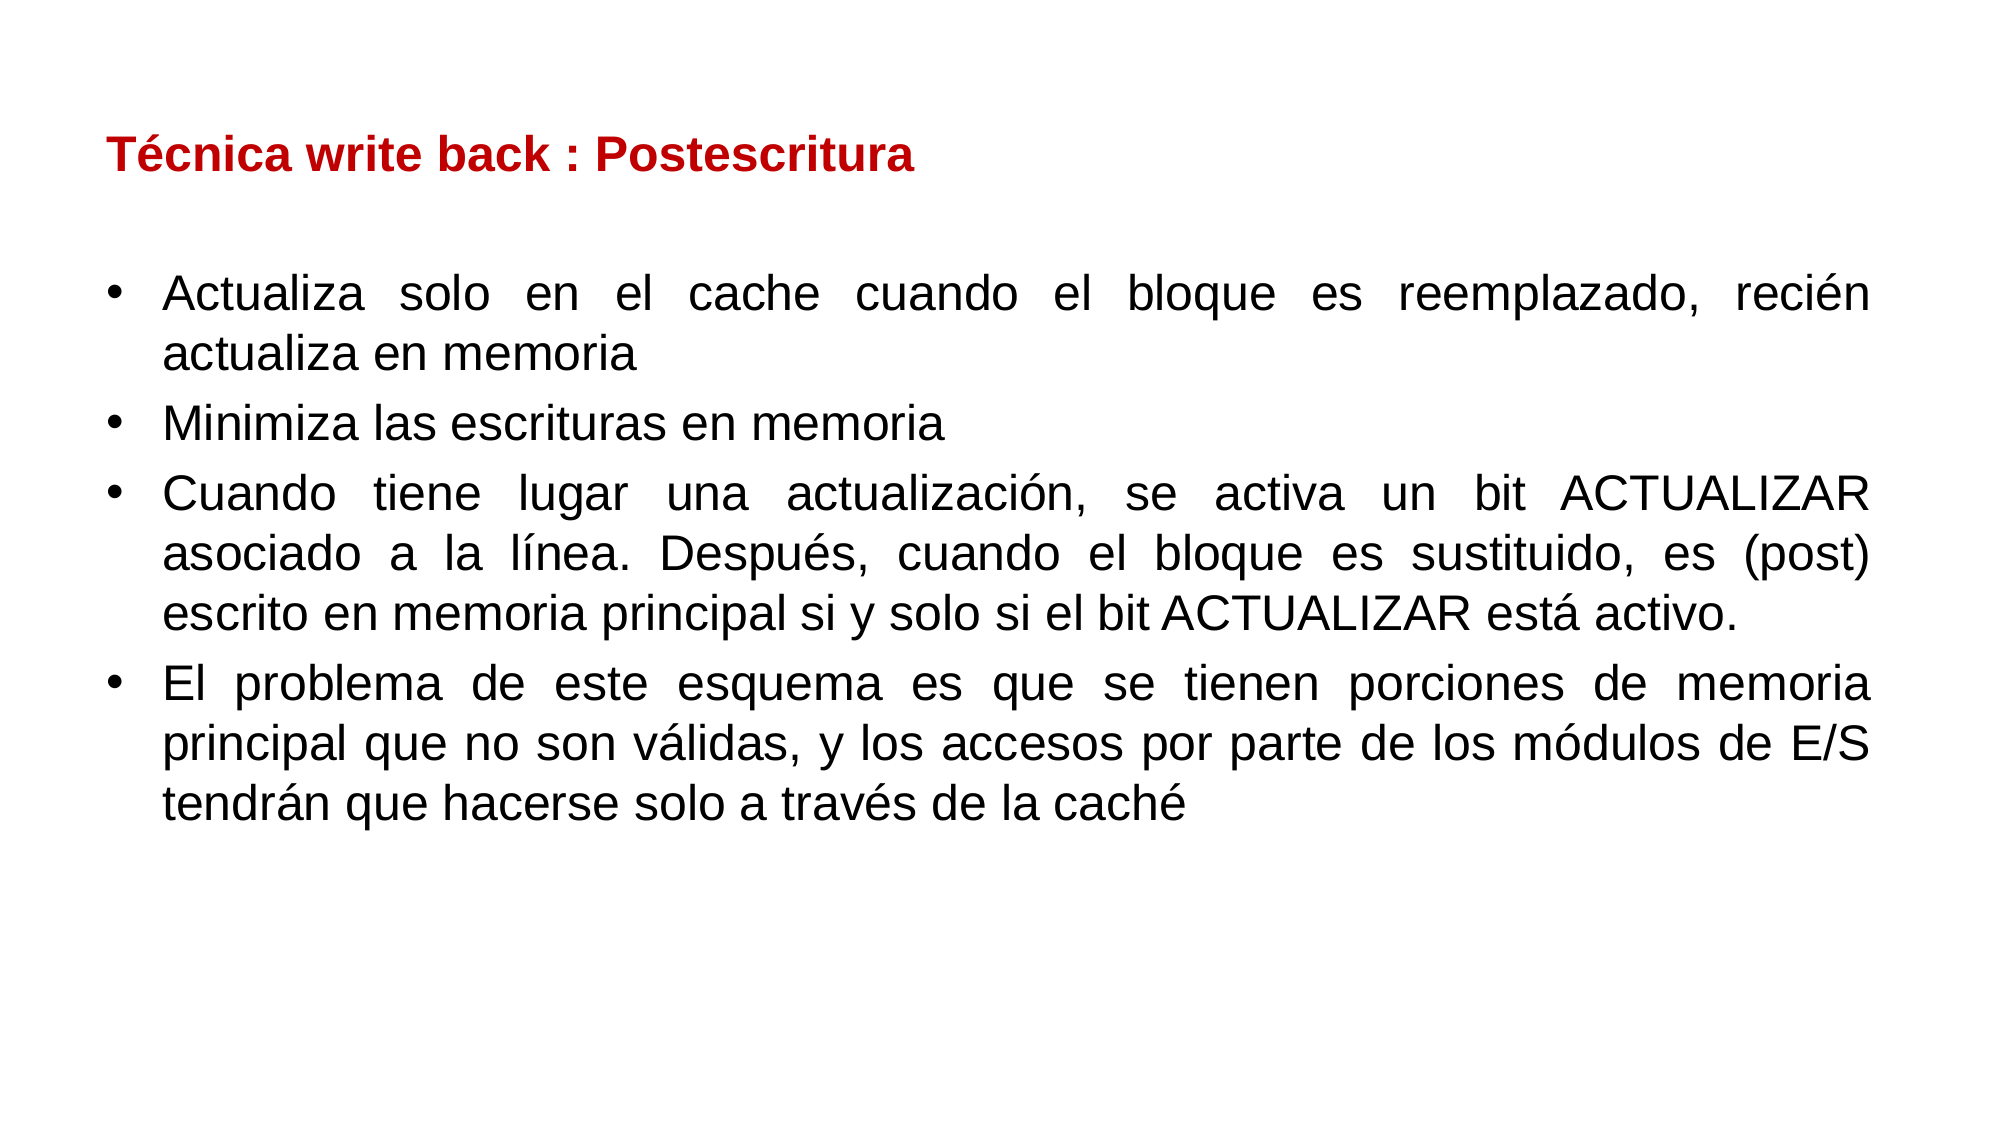

Técnica write back : Postescritura

Actualiza solo en el cache cuando el bloque es reemplazado, recién actualiza en memoria
Minimiza las escrituras en memoria
Cuando tiene lugar una actualización, se activa un bit ACTUALIZAR asociado a la línea. Después, cuando el bloque es sustituido, es (post) escrito en memoria principal si y solo si el bit ACTUALIZAR está activo.
El problema de este esquema es que se tienen porciones de memoria principal que no son válidas, y los accesos por parte de los módulos de E/S tendrán que hacerse solo a través de la caché